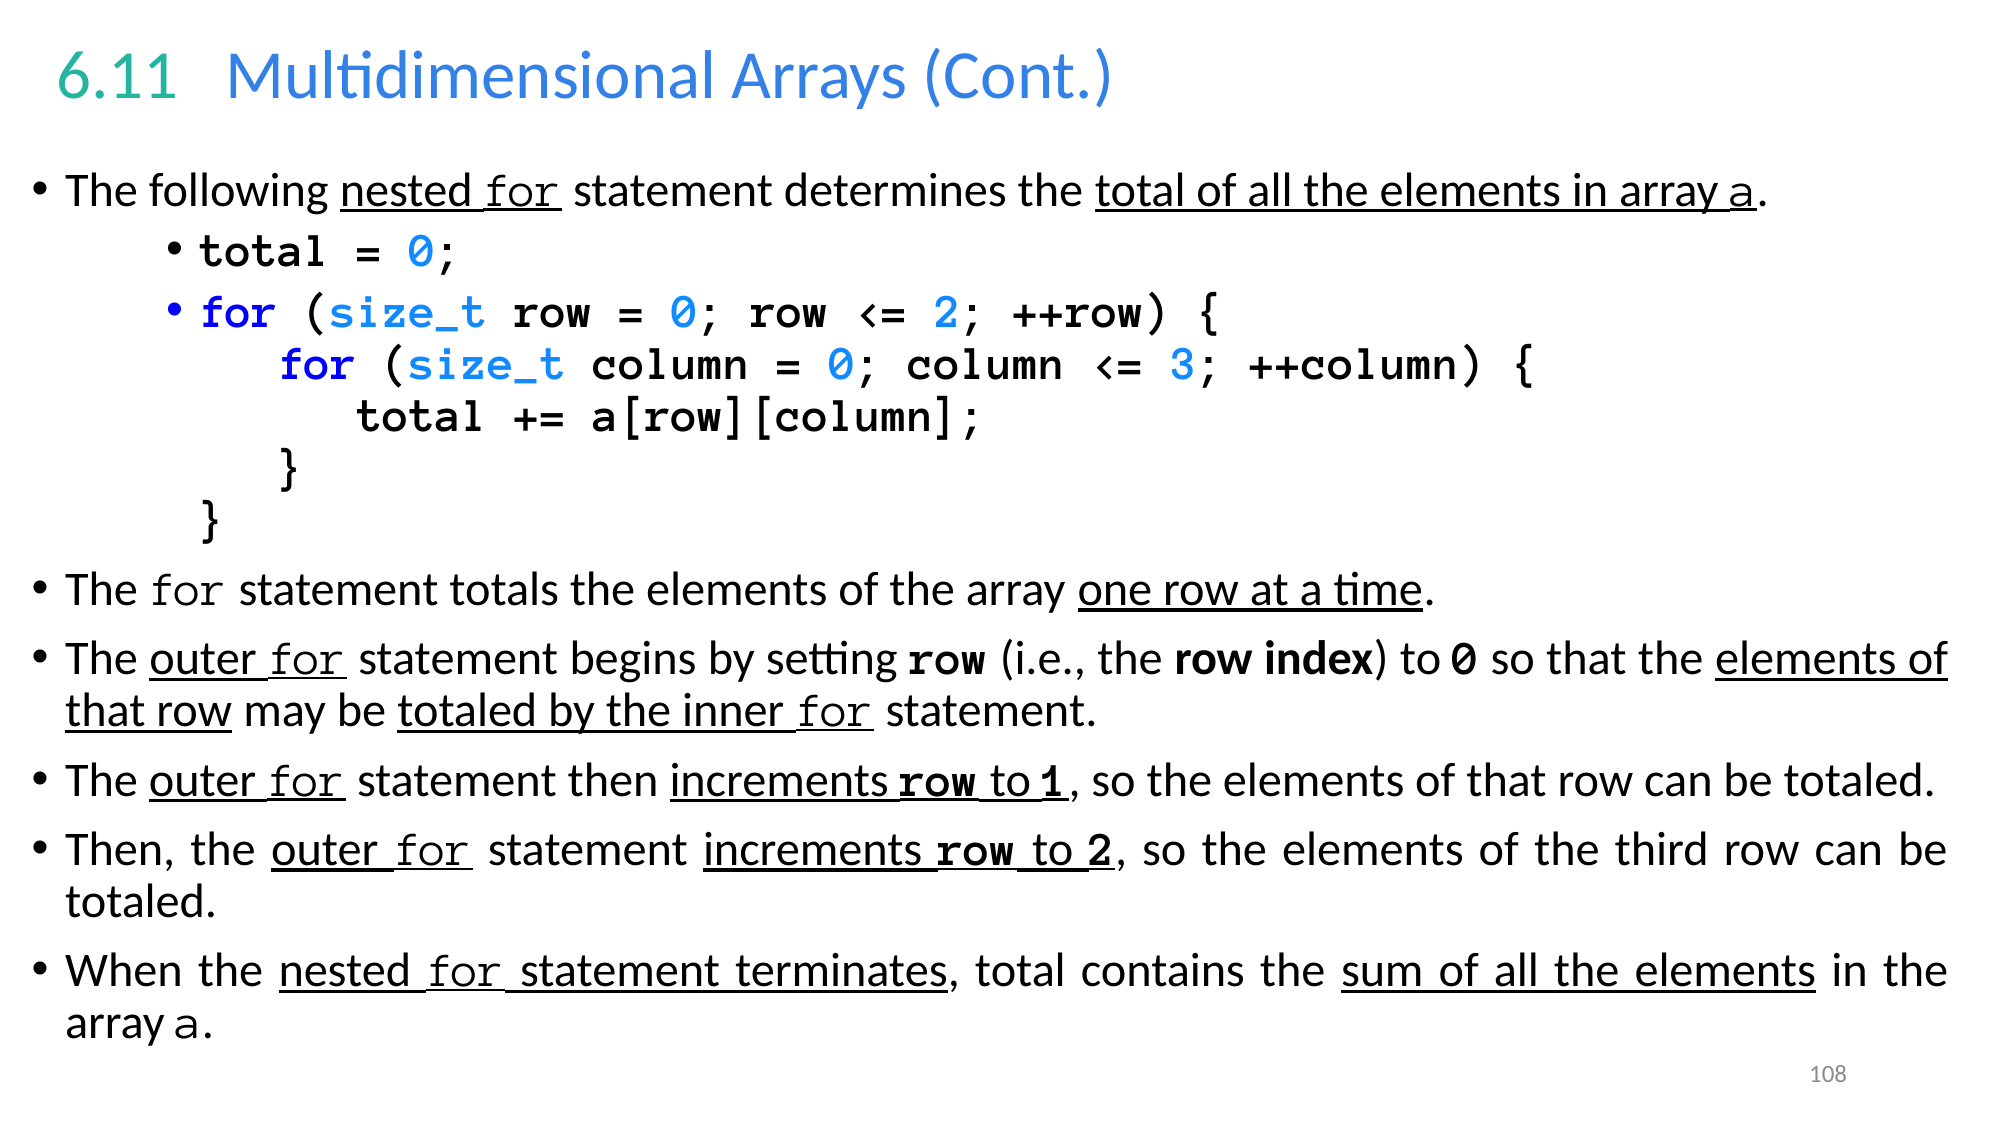

# 6.11   Multidimensional Arrays (Cont.)
The following nested for statement determines the total of all the elements in array a.
total = 0;
for (size_t row = 0; row <= 2; ++row) {
   for (size_t column = 0; column <= 3; ++column) {
      total += a[row][column];
   }
}
The for statement totals the elements of the array one row at a time.
The outer for statement begins by setting row (i.e., the row index) to 0 so that the elements of that row may be totaled by the inner for statement.
The outer for statement then increments row to 1, so the elements of that row can be totaled.
Then, the outer for statement increments row to 2, so the elements of the third row can be totaled.
When the nested for statement terminates, total contains the sum of all the elements in the array a.

108